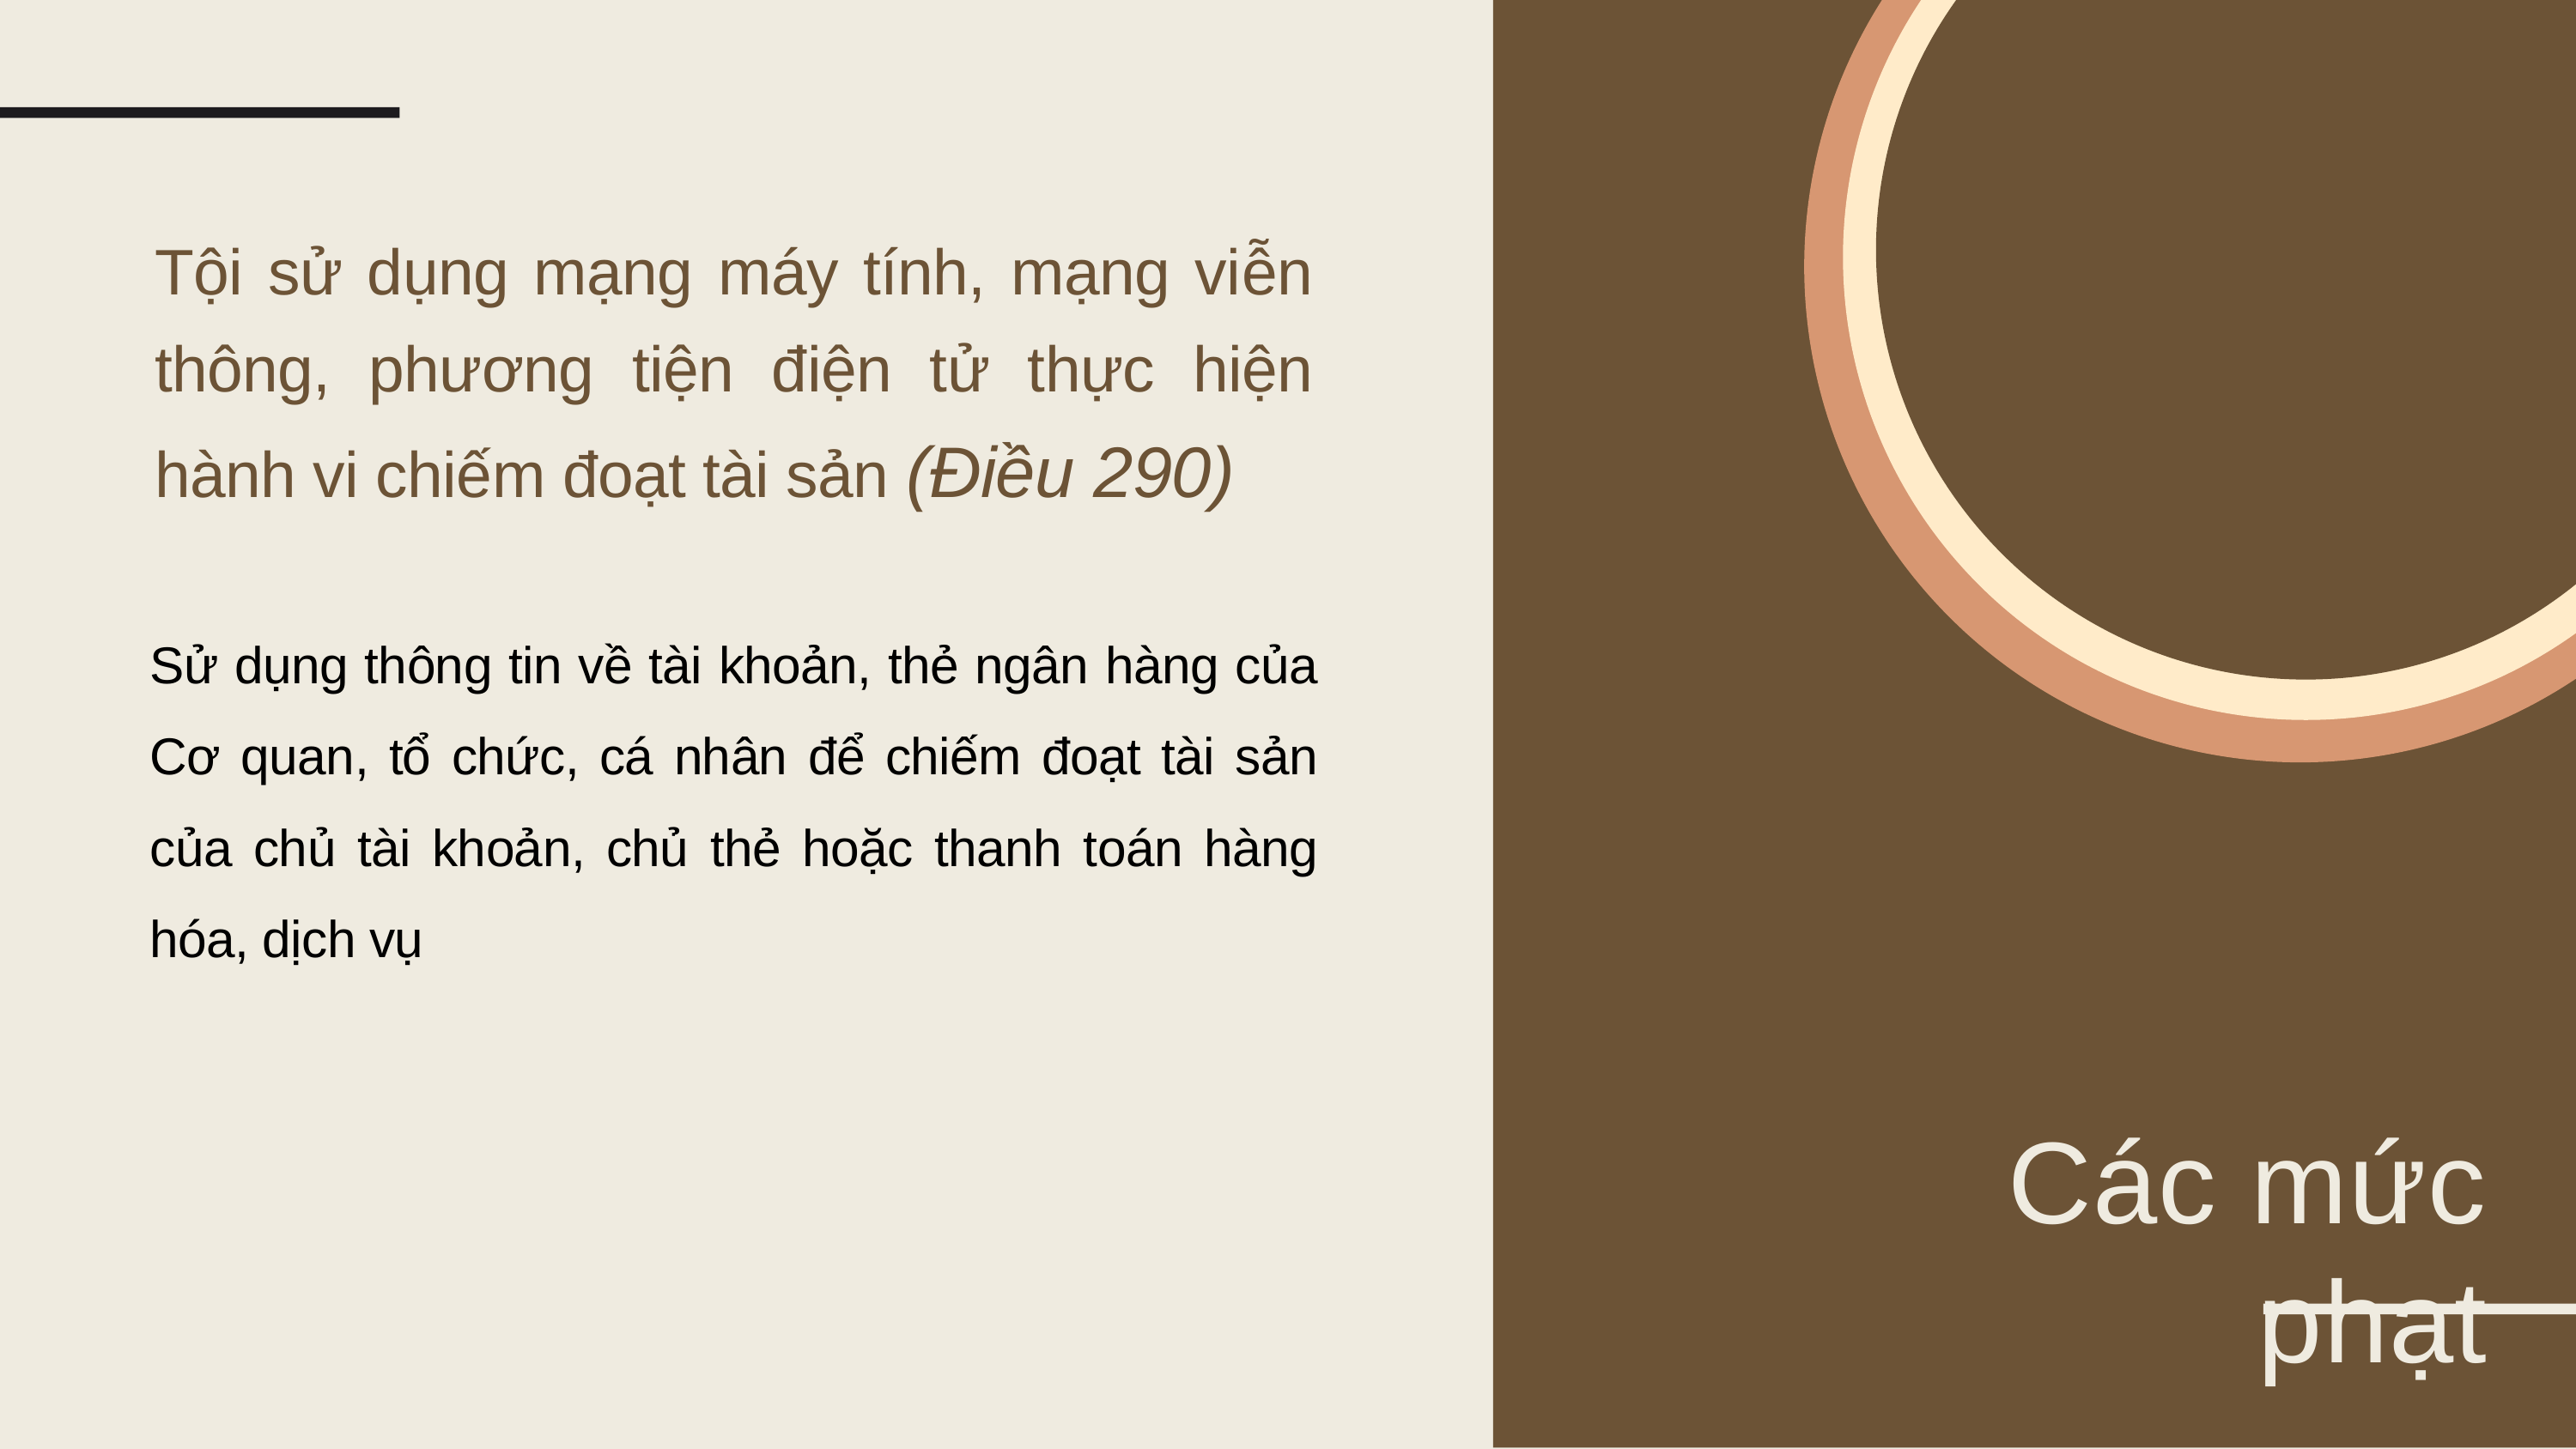

Tội sử dụng mạng máy tính, mạng viễn thông, phương tiện điện tử thực hiện hành vi chiếm đoạt tài sản (Điều 290)
Sử dụng thông tin về tài khoản, thẻ ngân hàng của Cơ quan, tổ chức, cá nhân để chiếm đoạt tài sản của chủ tài khoản, chủ thẻ hoặc thanh toán hàng hóa, dịch vụ
Các mức phạt

Bị phạt cải tạo không giam giữ đến 03 năm

06 tháng
03 năm
Làm, tàng trữ, mua bán, sử dụng, lưu hành thẻ ngân hàng giả nhằm chiếm đoạt tài sản của chủ tài khoản, chủ thẻ hoặc thanh toán hàng hóa, dịch vụ